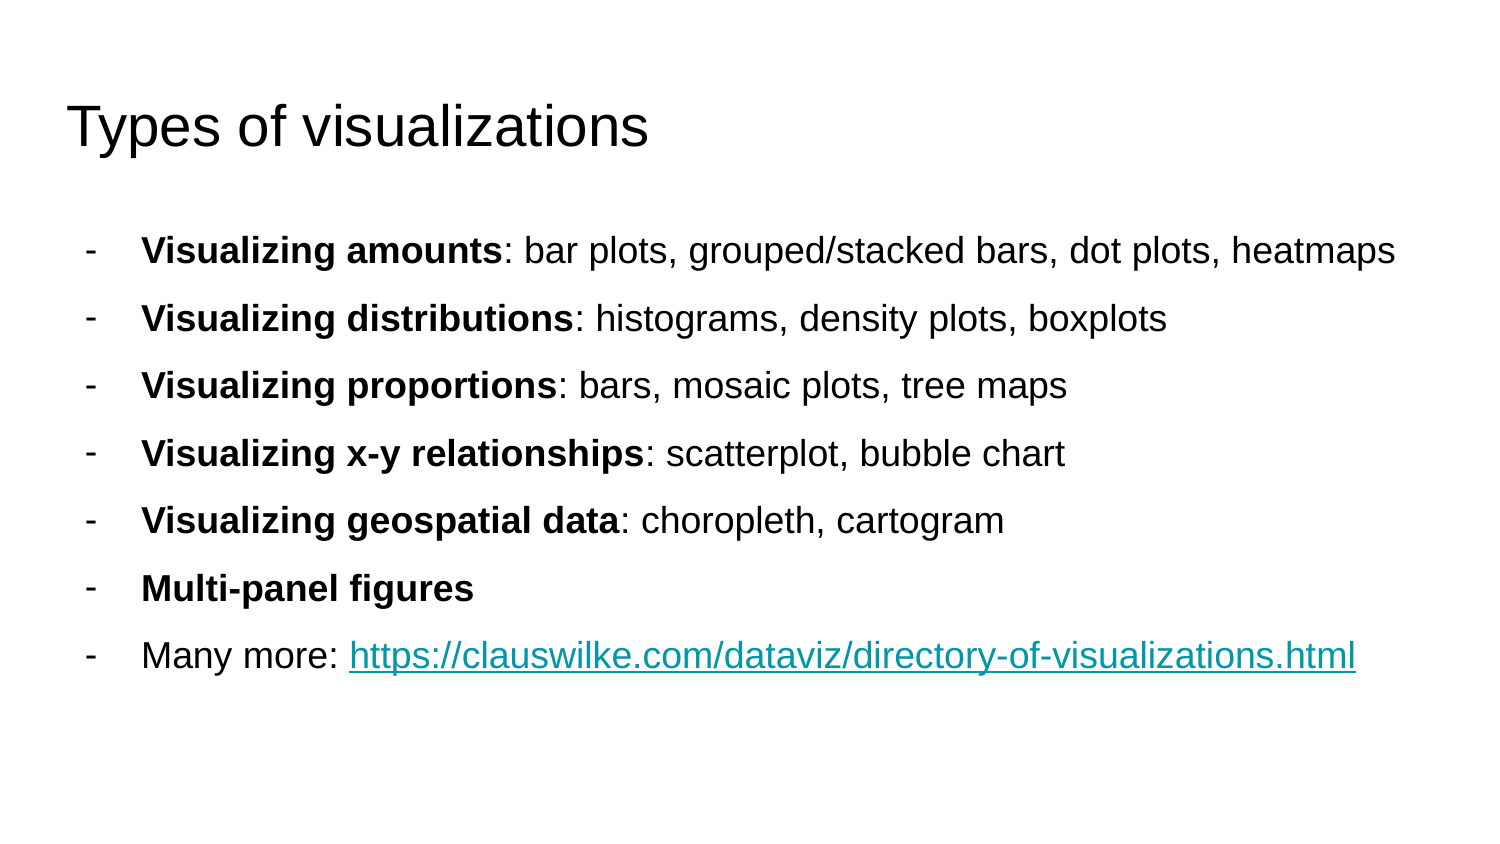

# Types of visualizations
Visualizing amounts: bar plots, grouped/stacked bars, dot plots, heatmaps
Visualizing distributions: histograms, density plots, boxplots
Visualizing proportions: bars, mosaic plots, tree maps
Visualizing x-y relationships: scatterplot, bubble chart
Visualizing geospatial data: choropleth, cartogram
Multi-panel figures
Many more: https://clauswilke.com/dataviz/directory-of-visualizations.html